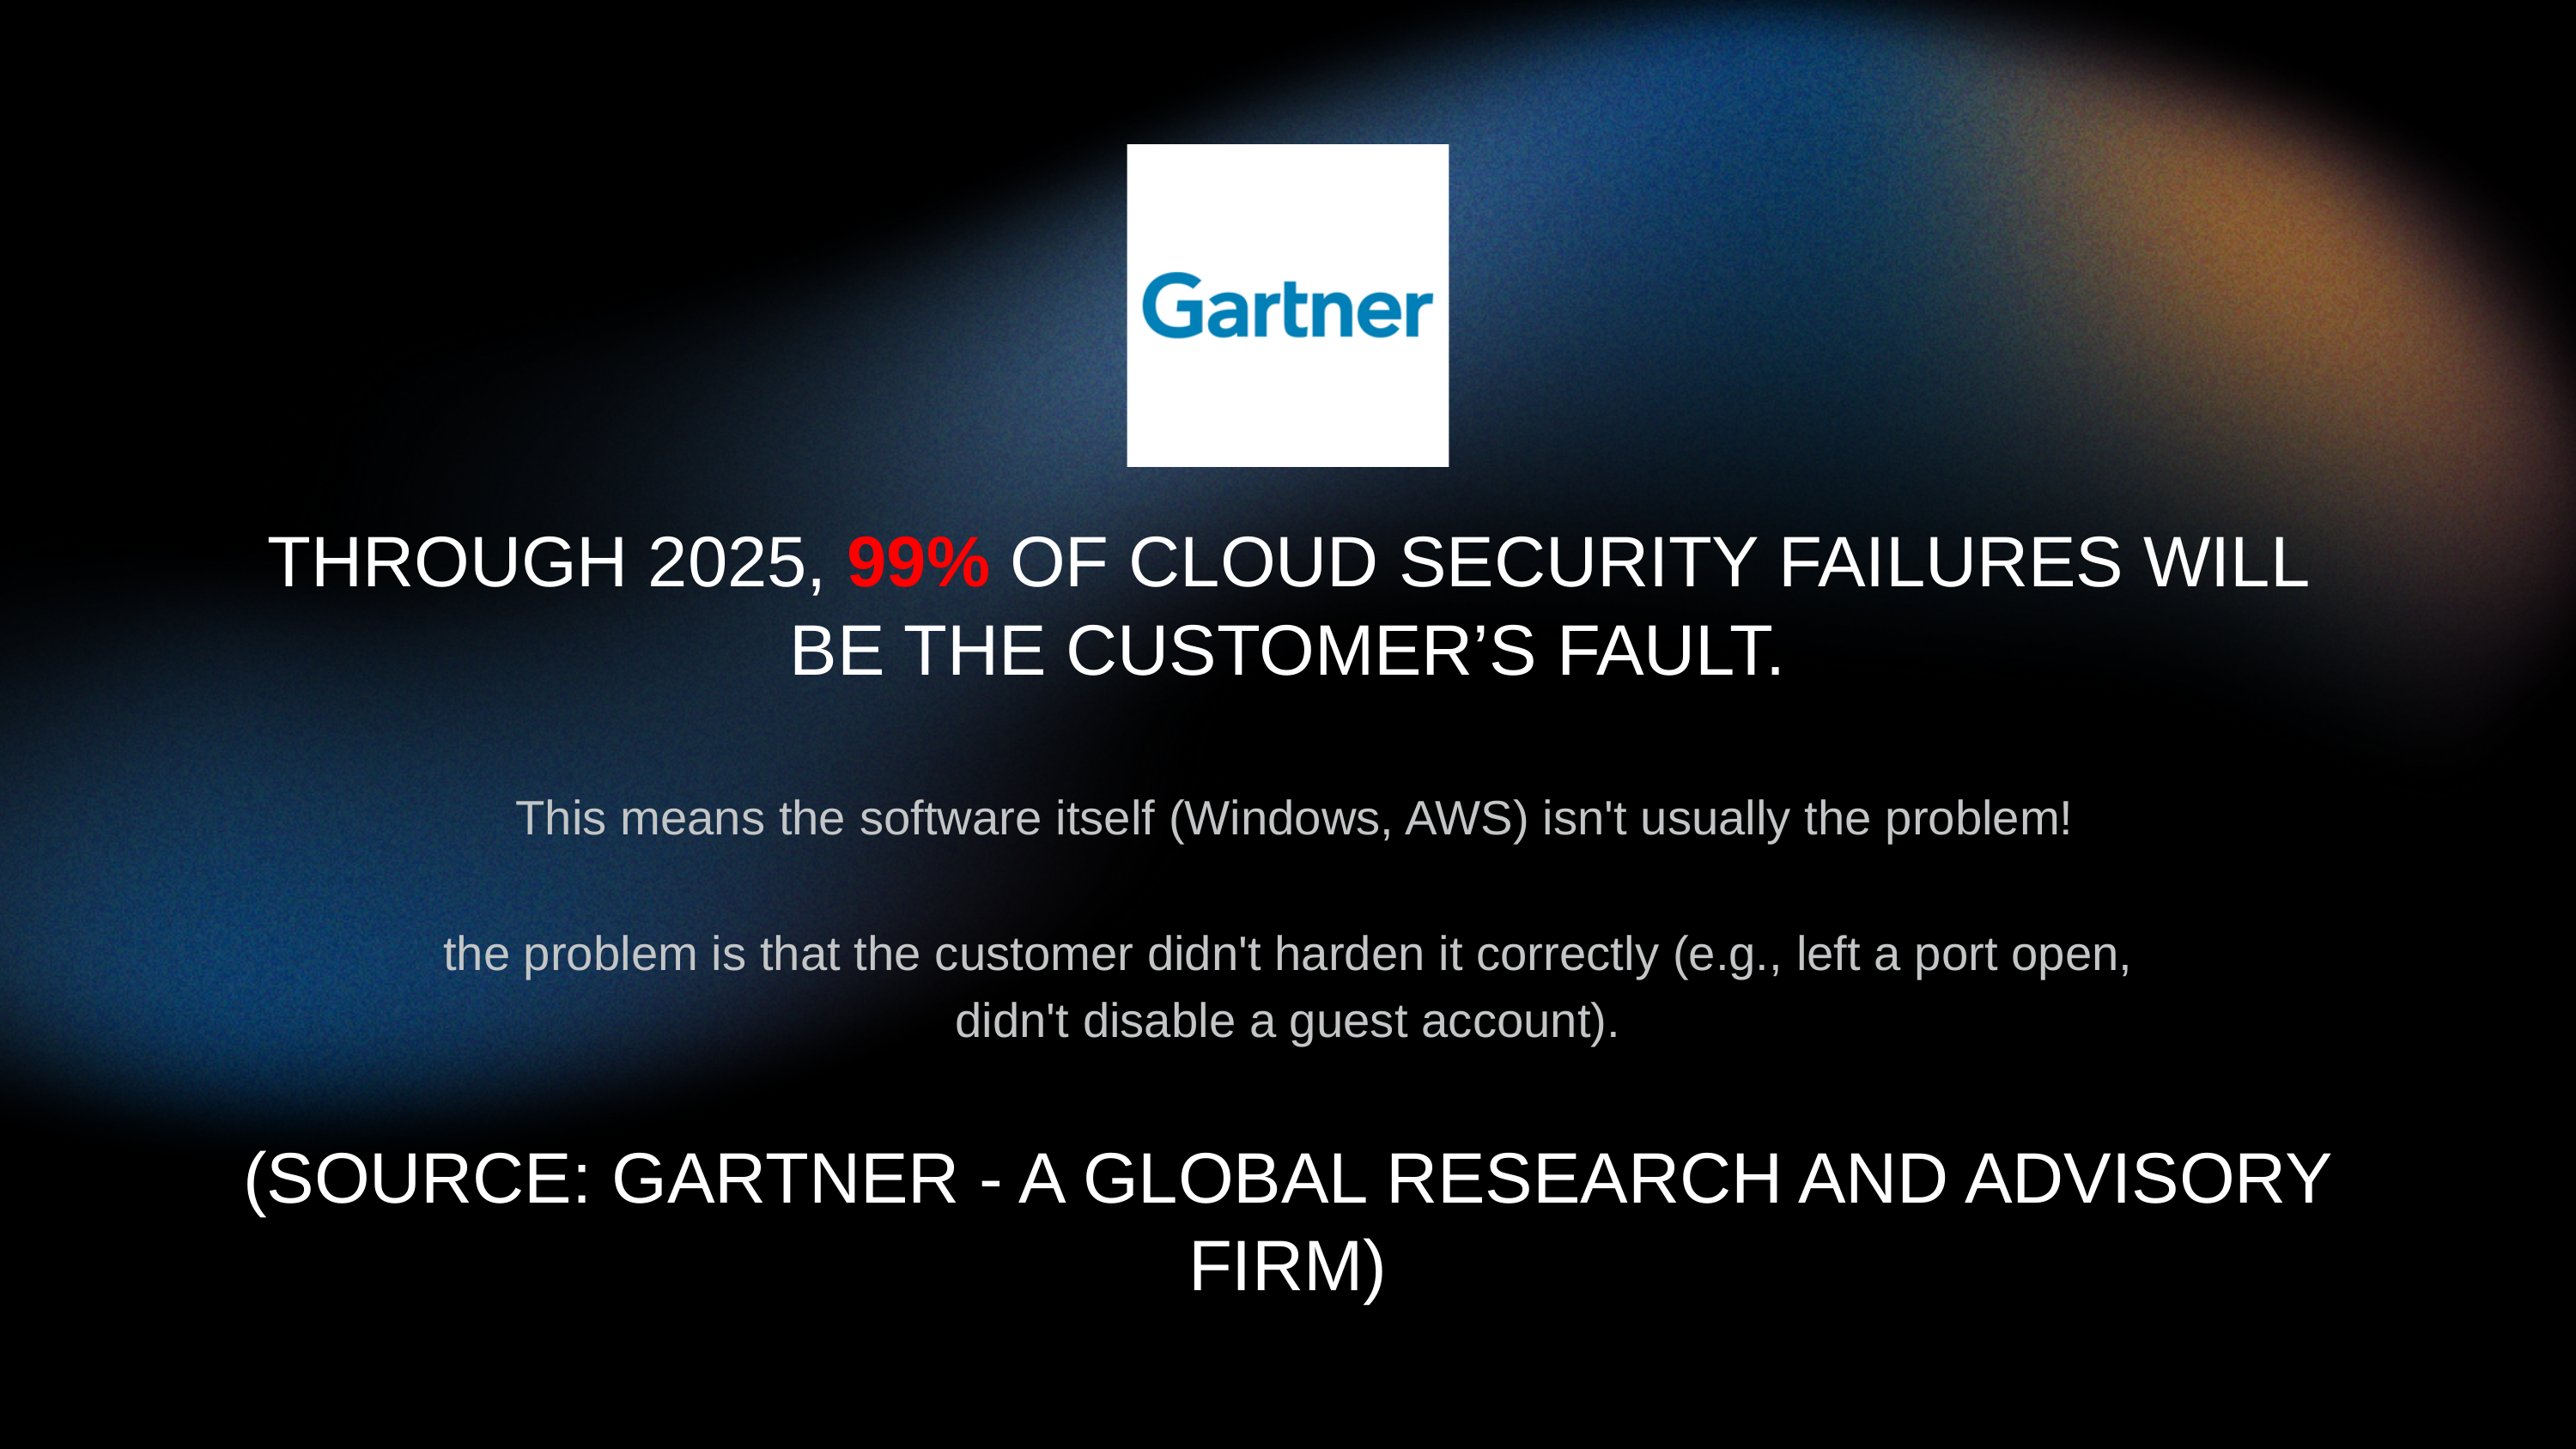

THROUGH 2025, 99% OF CLOUD SECURITY FAILURES WILL BE THE CUSTOMER’S FAULT.

(SOURCE: GARTNER - A GLOBAL RESEARCH AND ADVISORY FIRM)

 This means the software itself (Windows, AWS) isn't usually the problem!

the problem is that the customer didn't harden it correctly (e.g., left a port open, didn't disable a guest account).